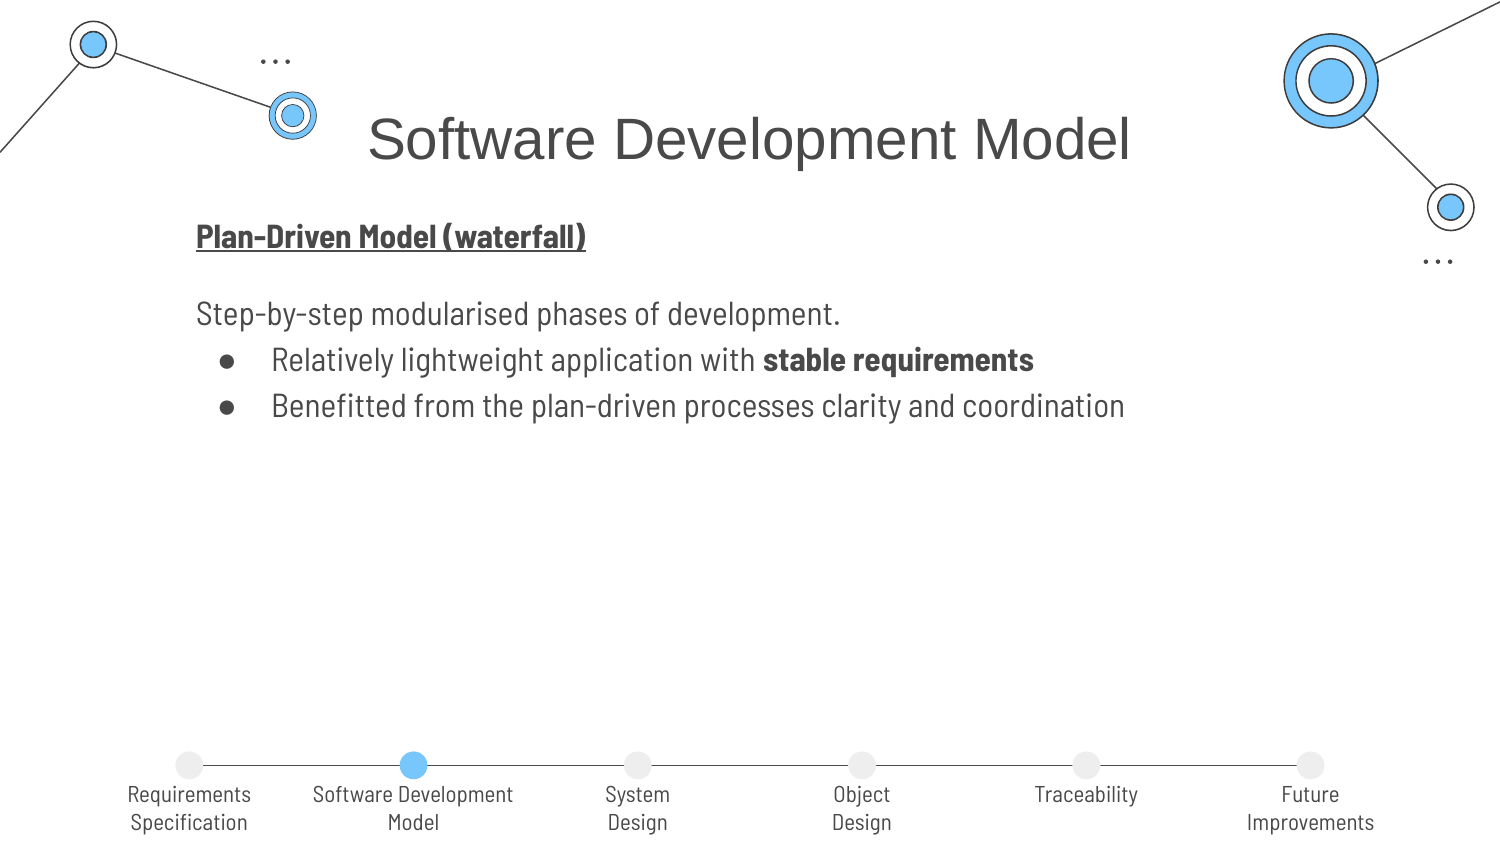

# Software Development Model
Plan-Driven Model (waterfall)
Step-by-step modularised phases of development.
Relatively lightweight application with stable requirements
Benefitted from the plan-driven processes clarity and coordination

Requirements
Specification
Software Development
Model
System
Design
Object
Design
Traceability
Future
Improvements